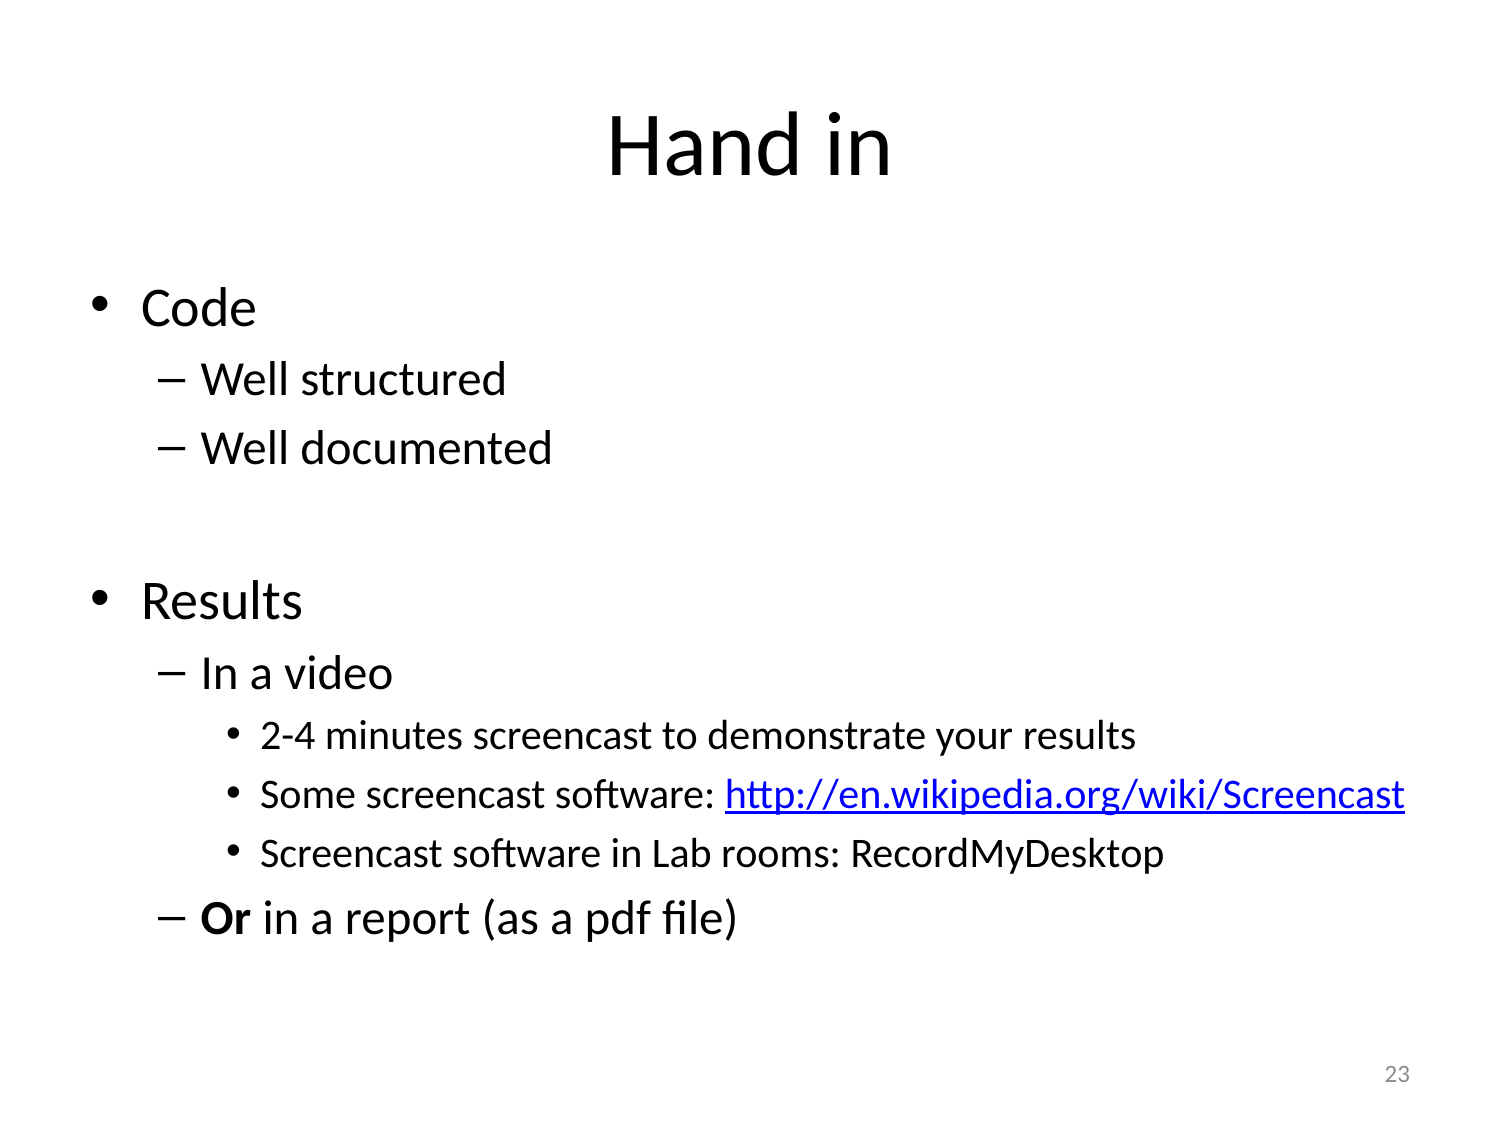

# Hand in
Code
Well structured
Well documented

Results
In a video
2-4 minutes screencast to demonstrate your results
Some screencast software: http://en.wikipedia.org/wiki/Screencast
Screencast software in Lab rooms: RecordMyDesktop
Or in a report (as a pdf file)
23